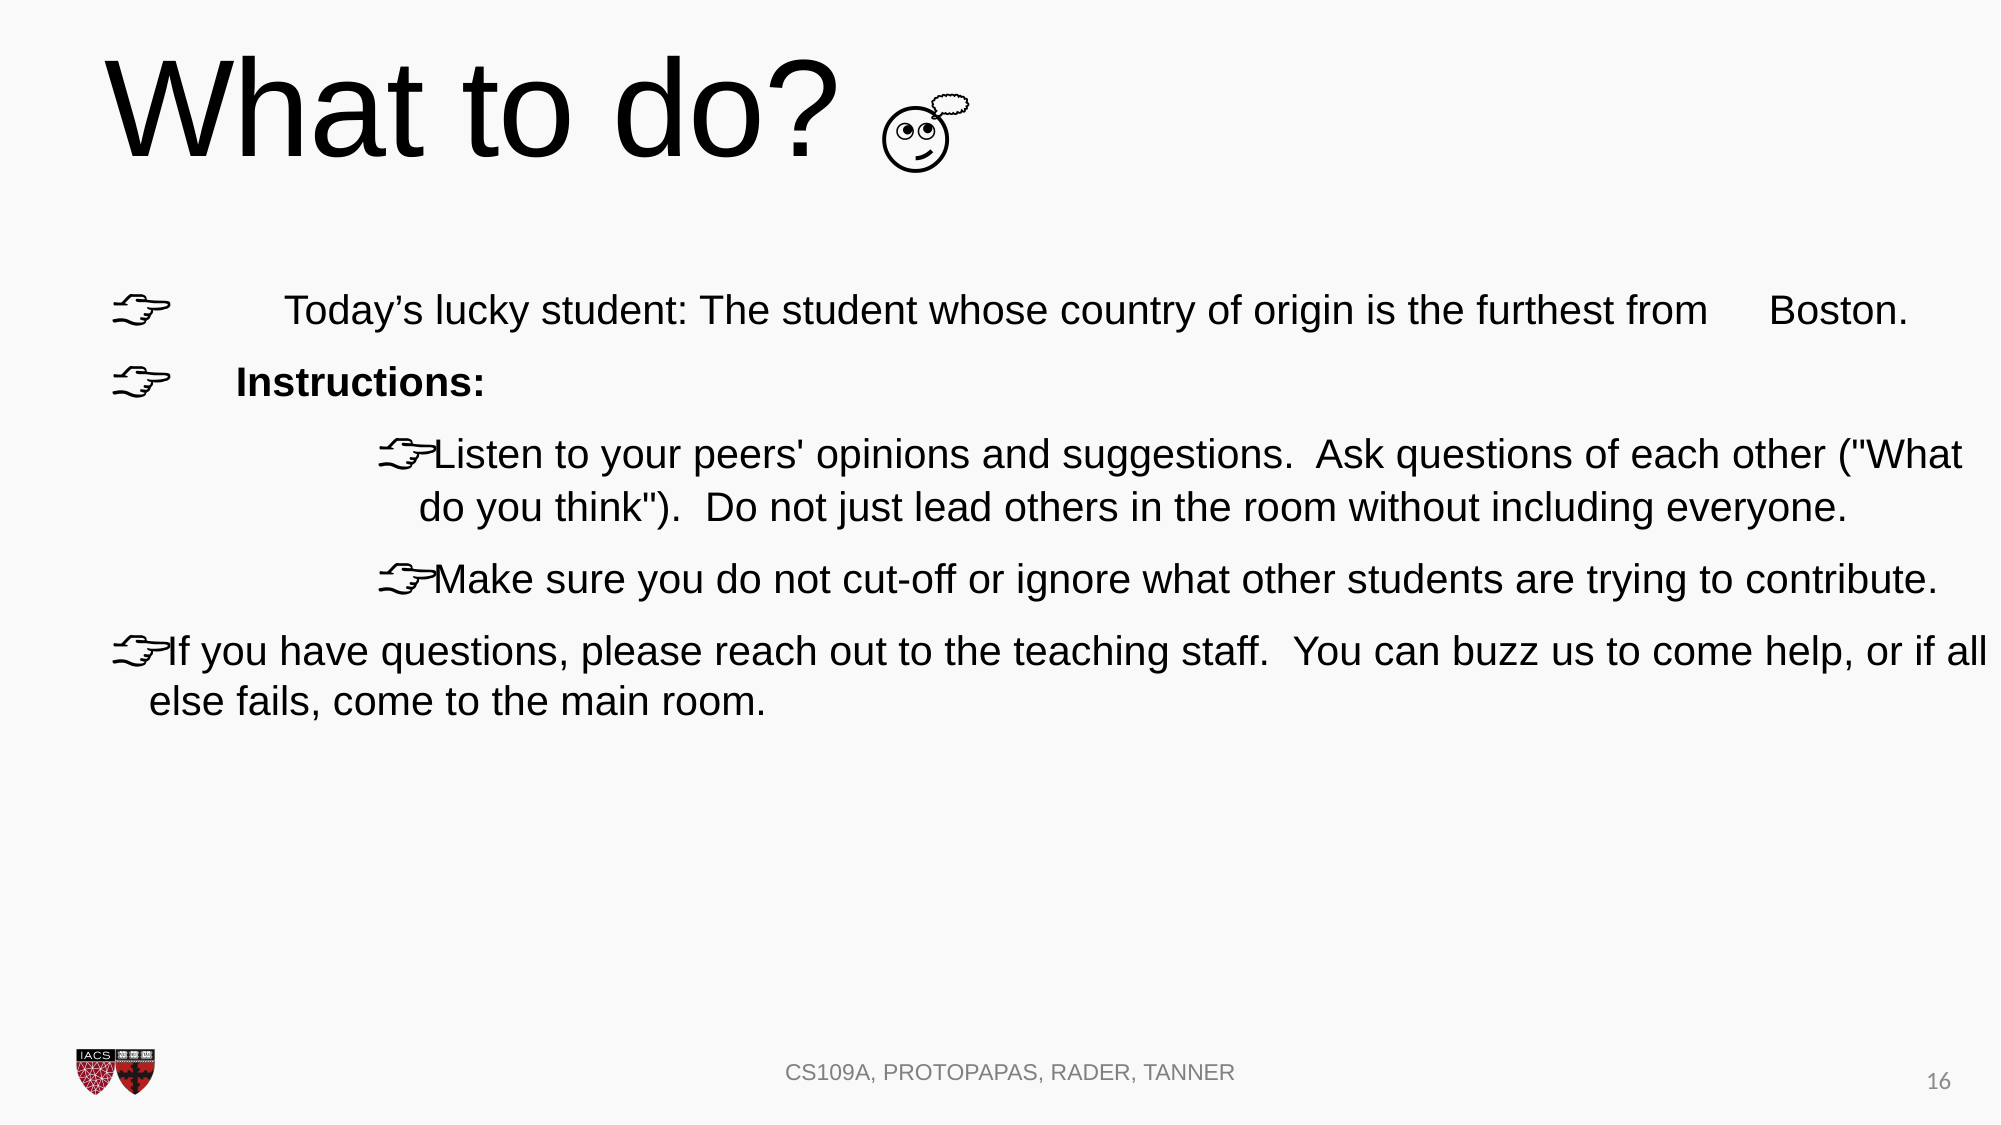

What to do? 🤔

 	Today’s lucky student: The student whose country of origin is the furthest from 	Boston.
      Instructions:
Listen to your peers' opinions and suggestions.  Ask questions of each other ("What do you think").  Do not just lead others in the room without including everyone.
Make sure you do not cut-off or ignore what other students are trying to contribute.
If you have questions, please reach out to the teaching staff.  You can buzz us to come help, or if all else fails, come to the main room.

16